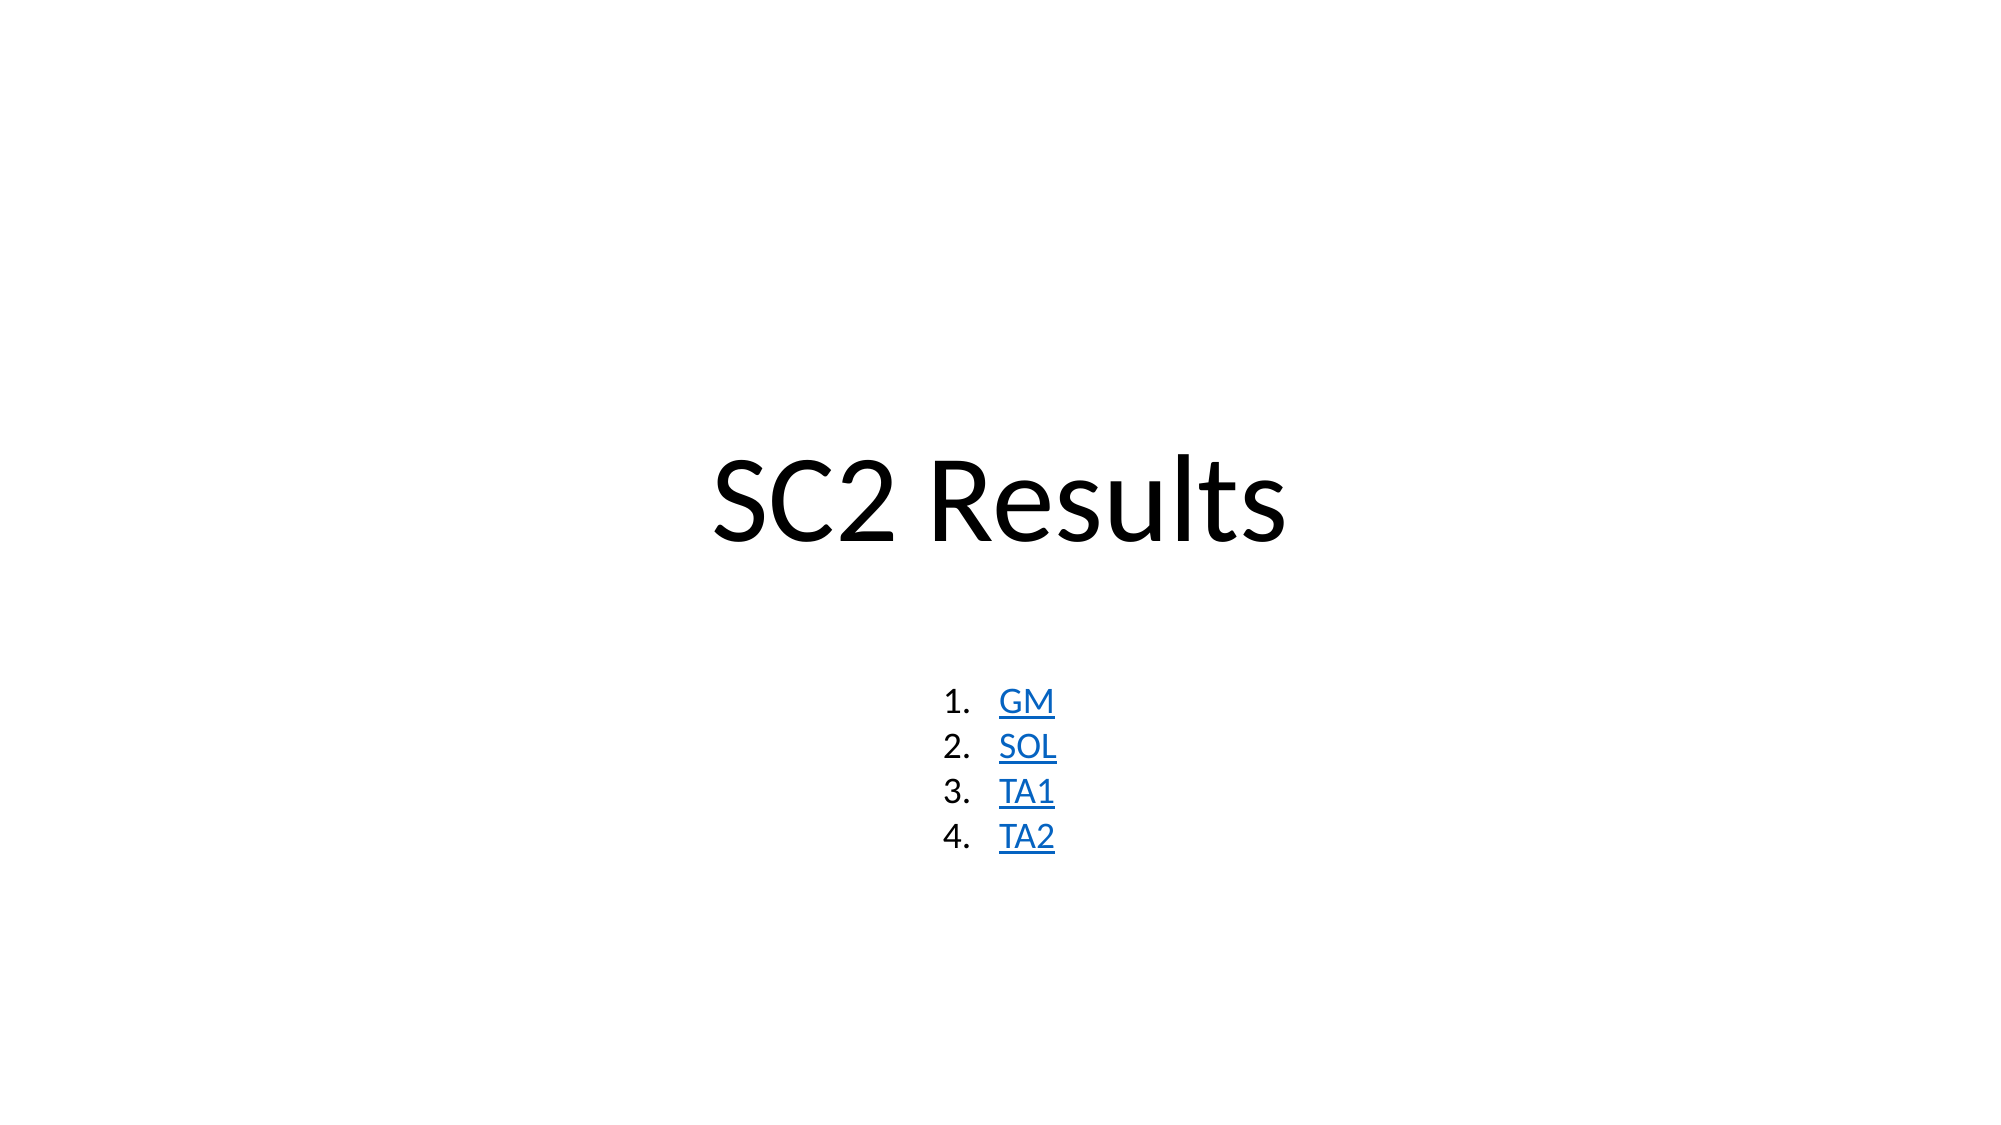

# SC2 Results
GM
SOL
TA1
TA2